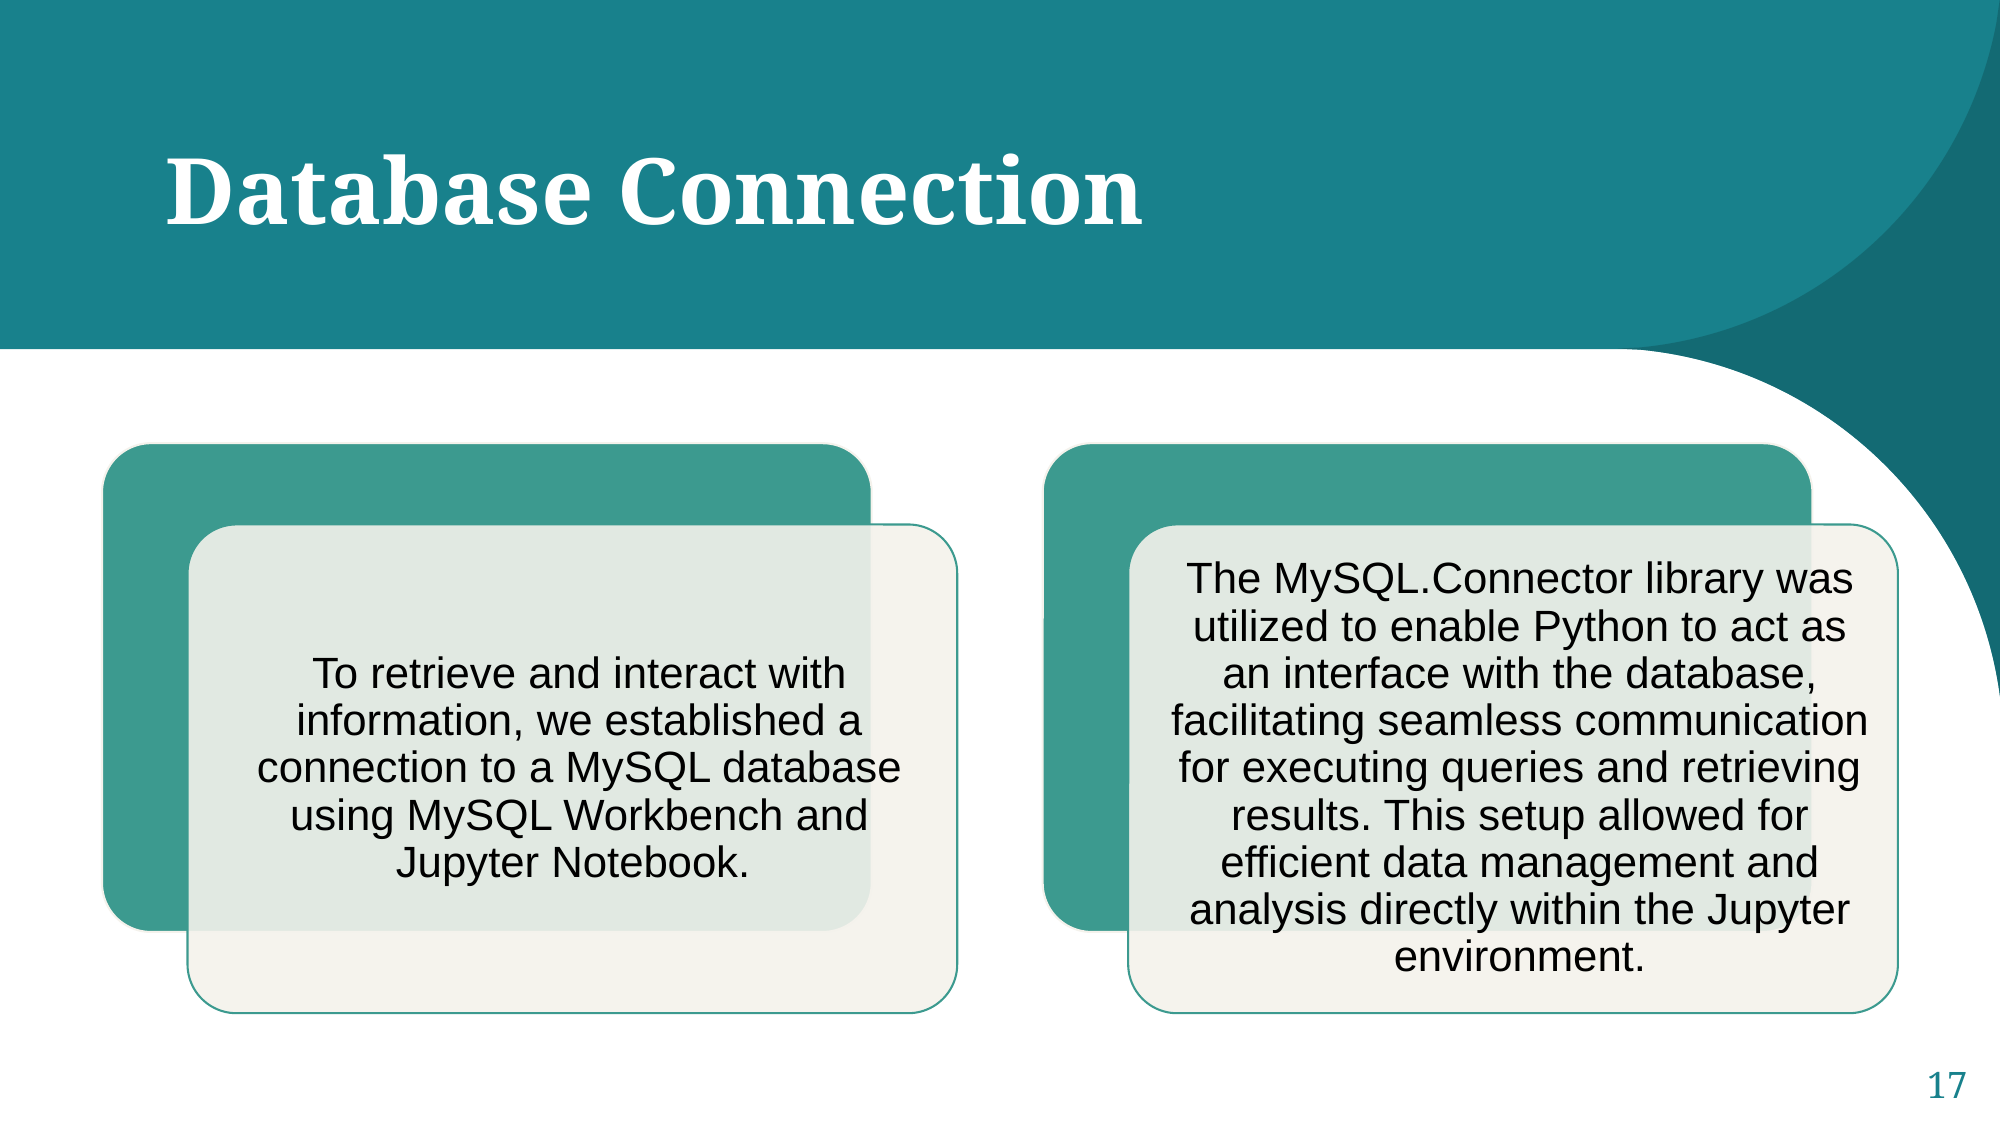

# Database Connection
To retrieve and interact with information, we established a connection to a MySQL database using MySQL Workbench and Jupyter Notebook.
The MySQL.Connector library was utilized to enable Python to act as an interface with the database, facilitating seamless communication for executing queries and retrieving results. This setup allowed for efficient data management and analysis directly within the Jupyter environment.

17